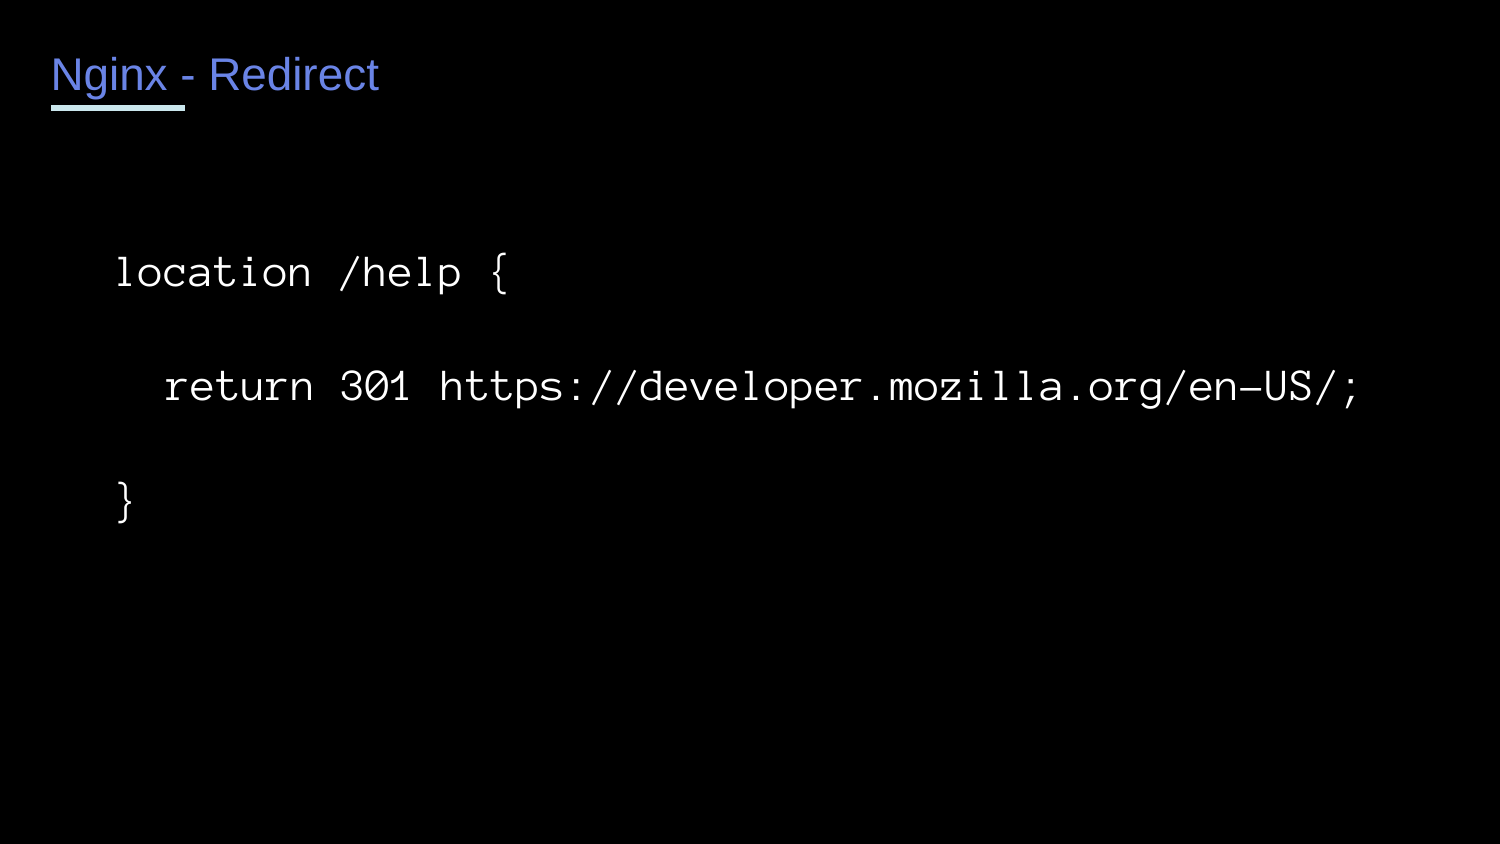

Nginx - Redirect
location /help {
return 301 https://developer.mozilla.org/en-US/;
}